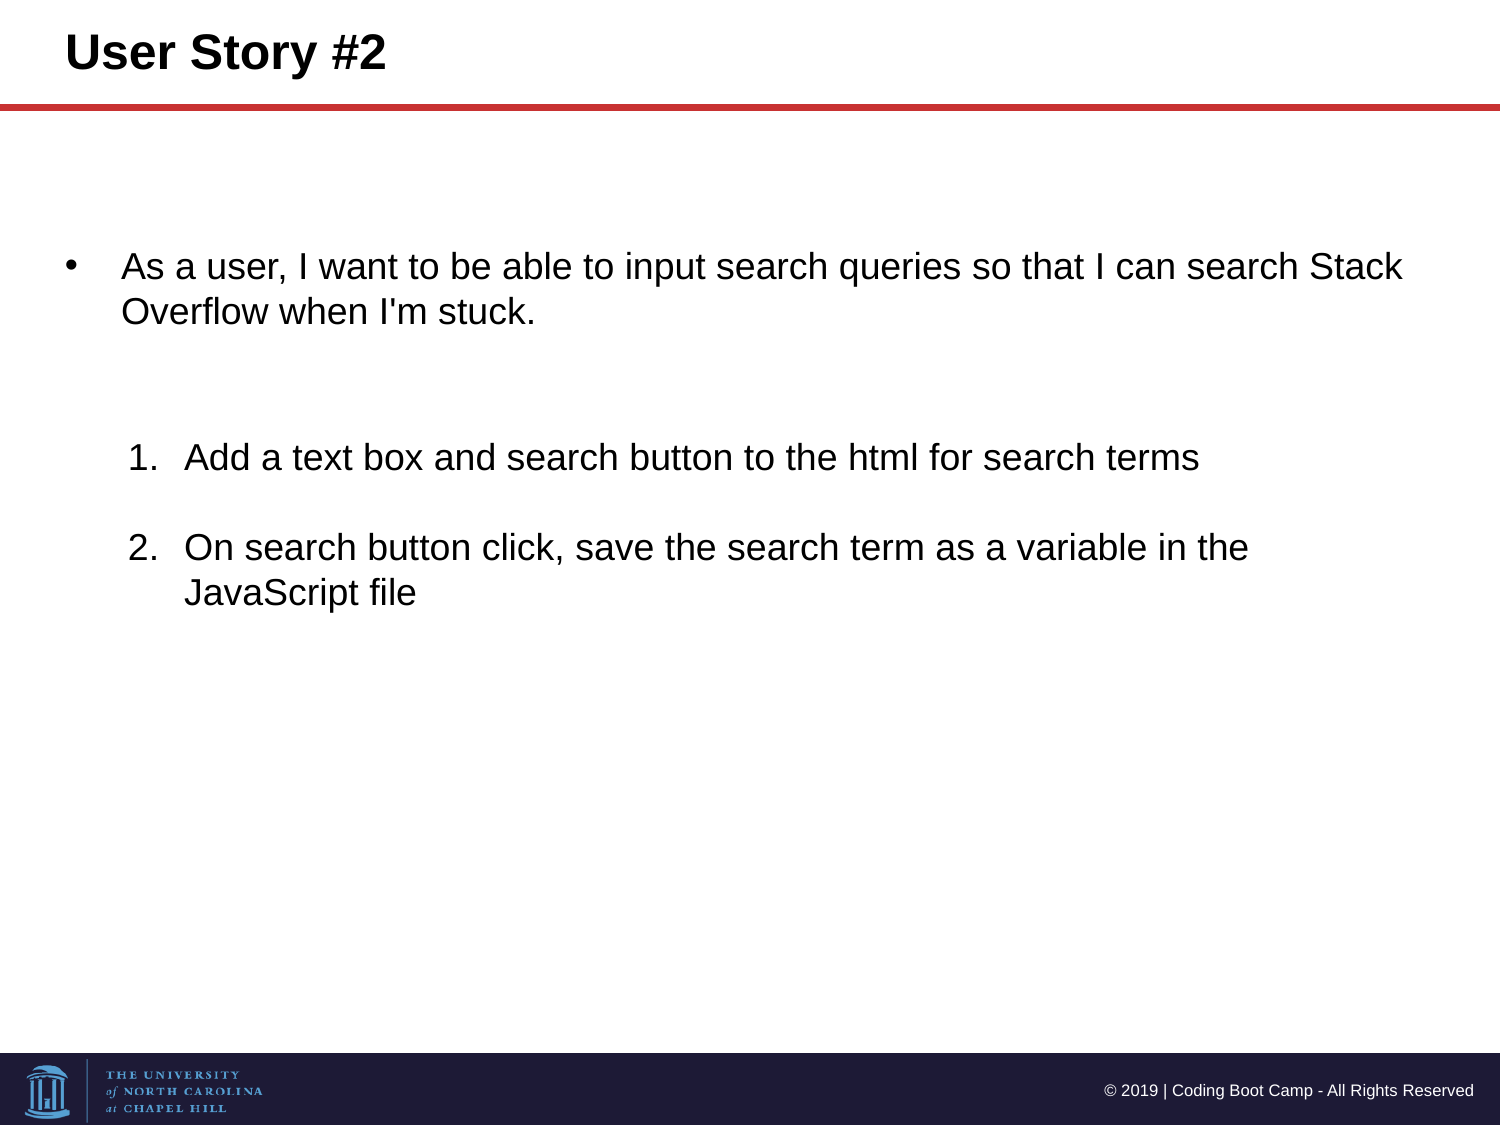

# User Story #2
As a user, I want to be able to input search queries so that I can search Stack Overflow when I'm stuck.

Add a text box and search button to the html for search terms

On search button click, save the search term as a variable in the JavaScript file